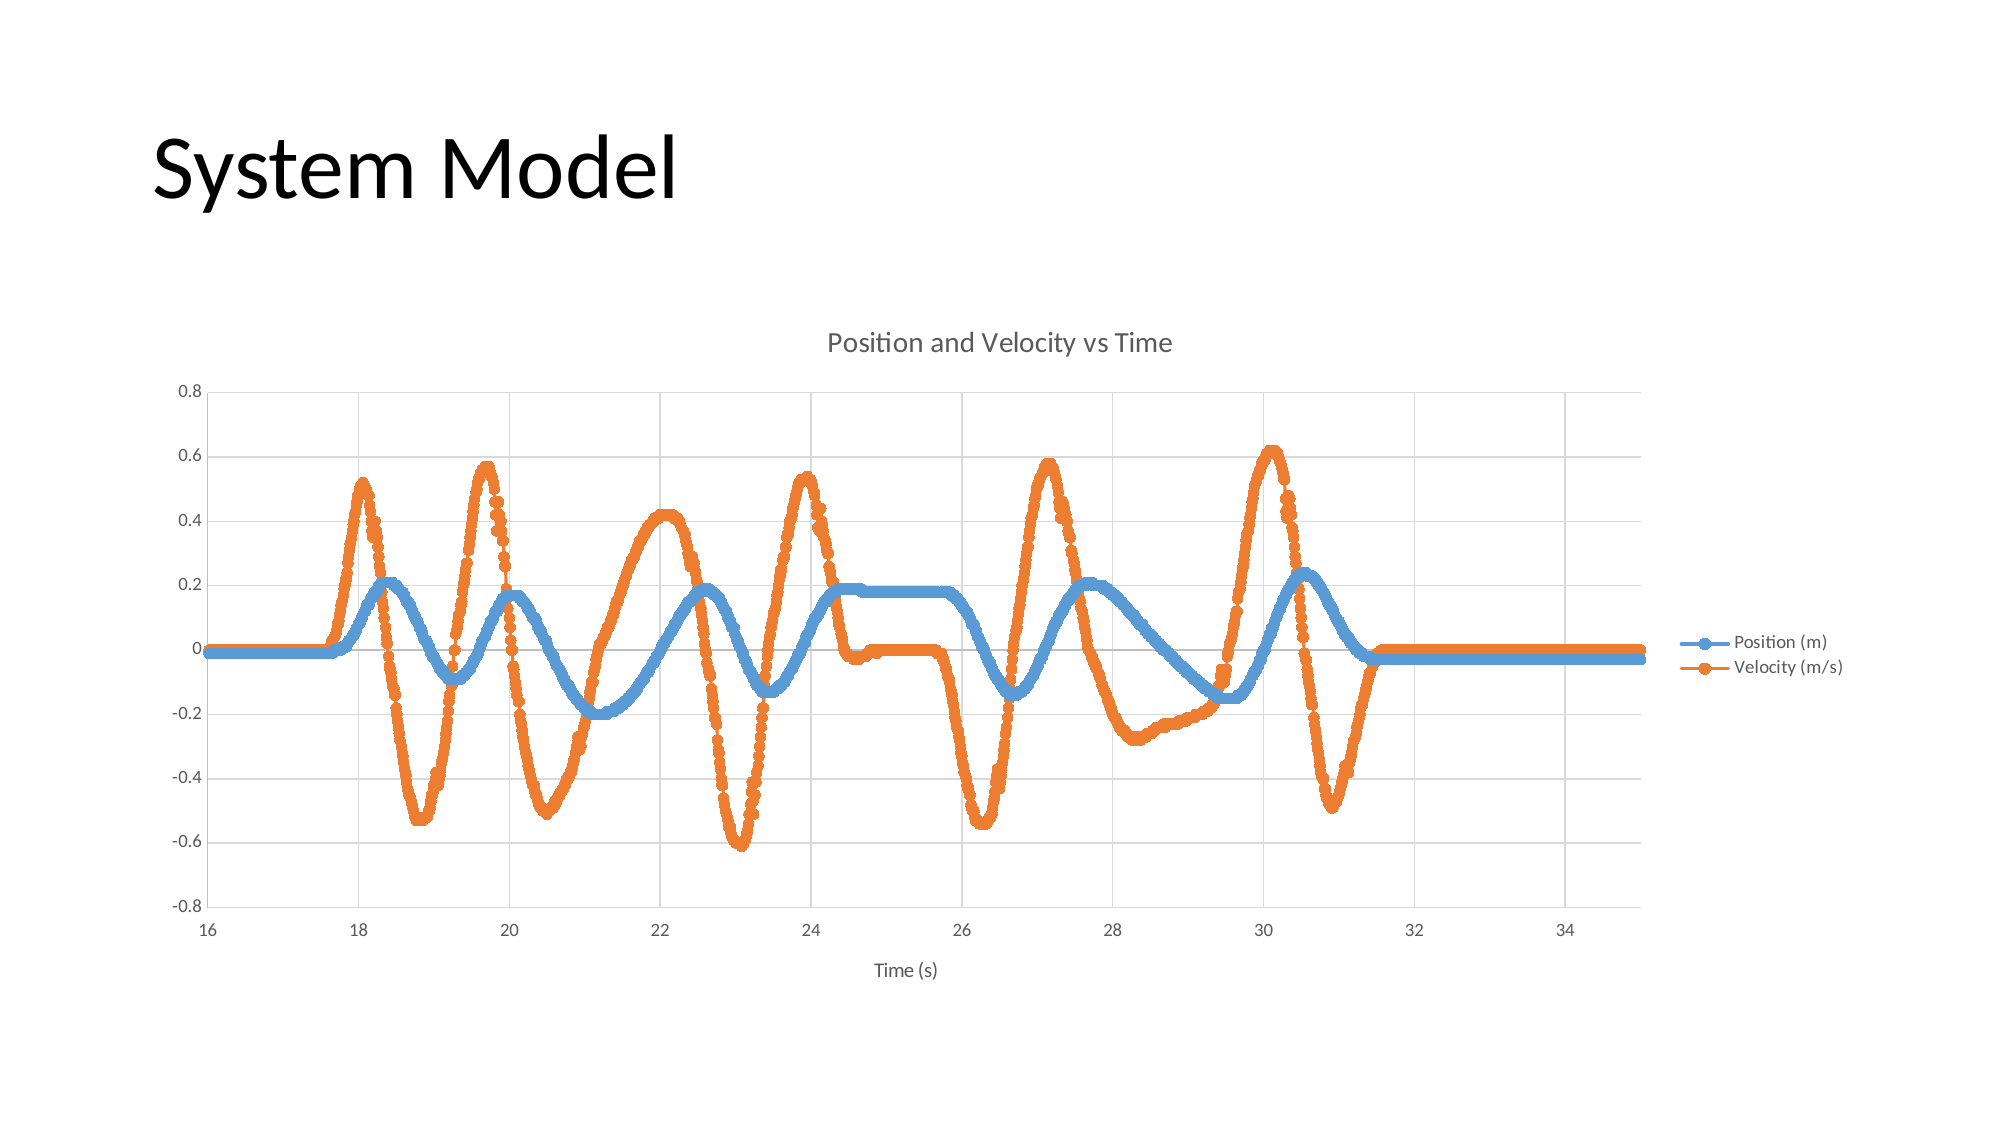

# System Model

### Chart: Position and Velocity vs Time

| Category | Position (m) | Velocity (m/s) |
|---|---|---|